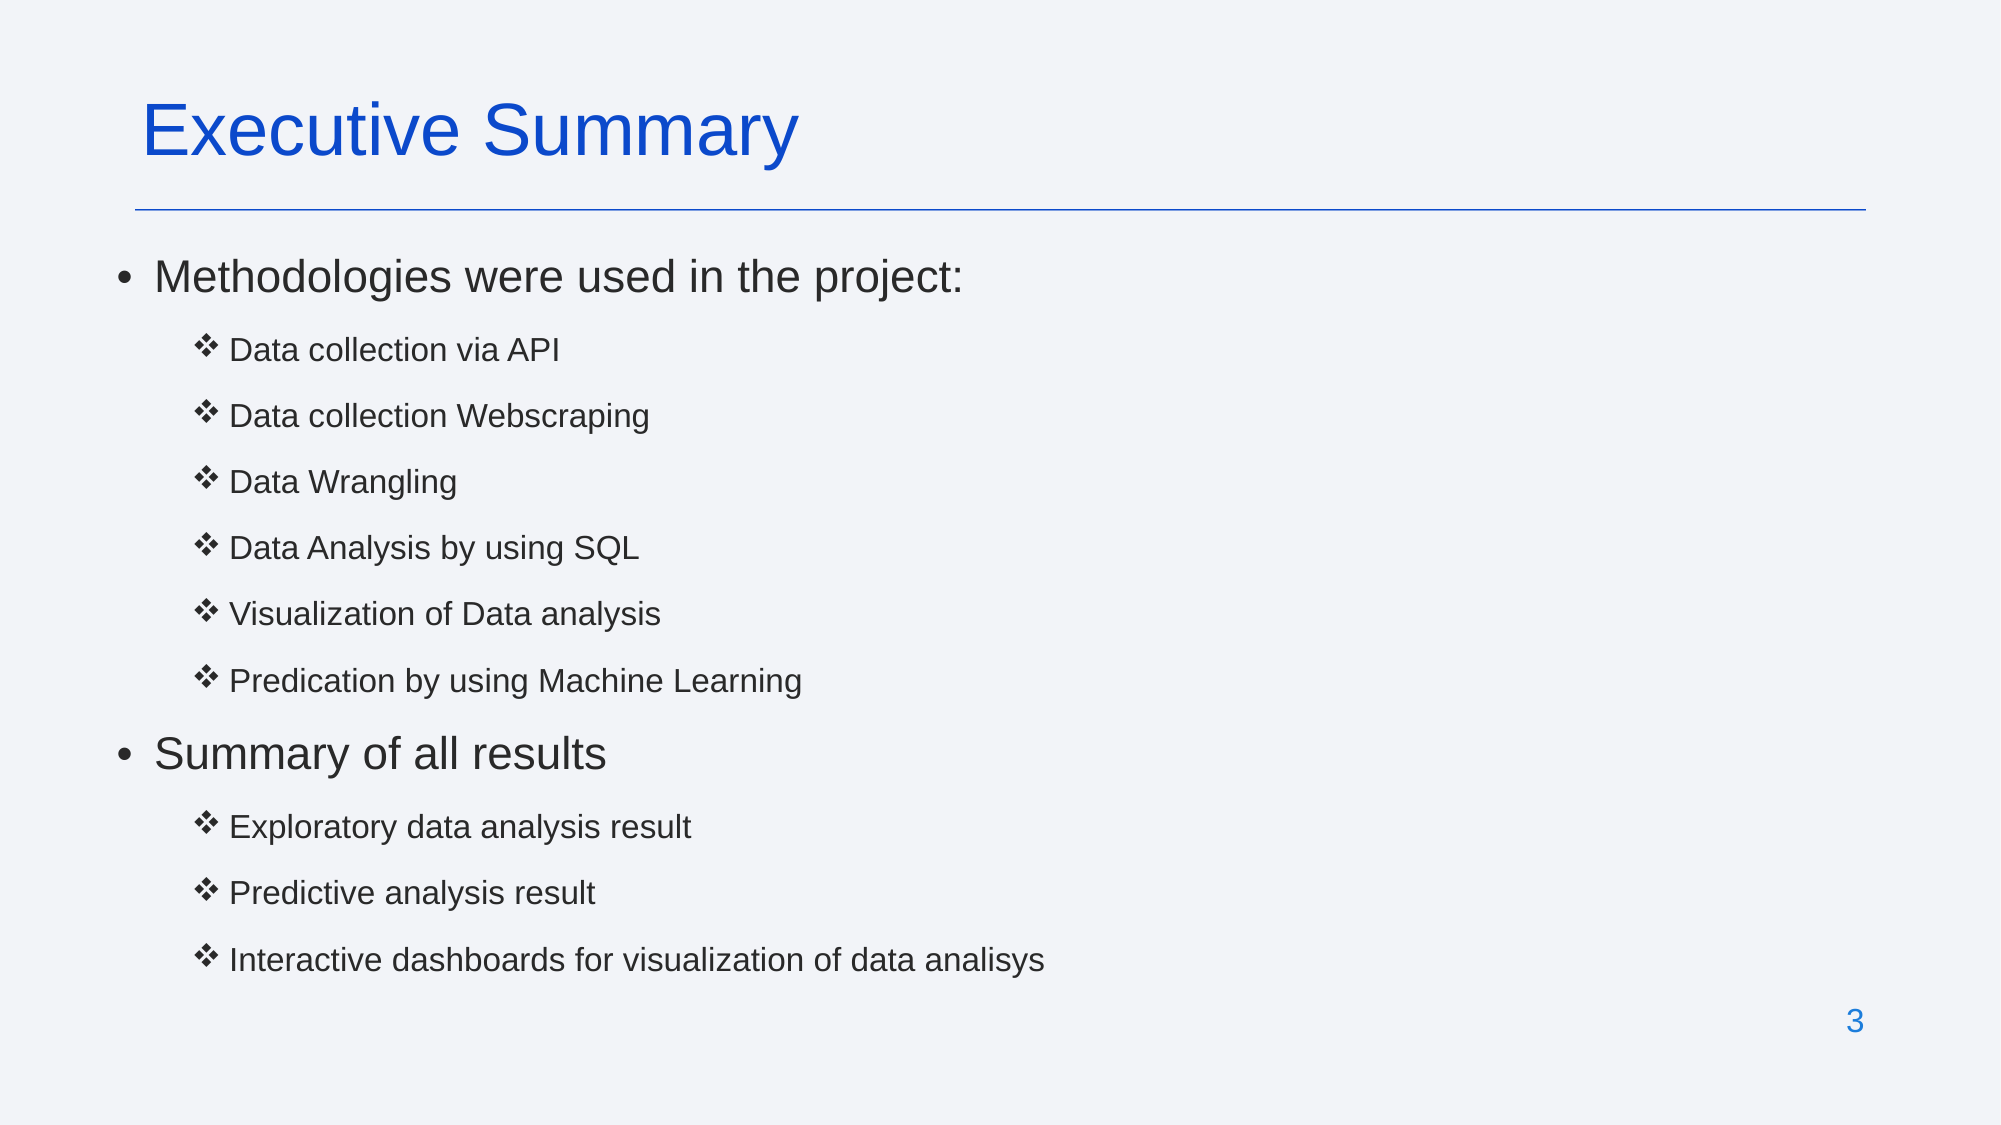

Executive Summary
Methodologies were used in the project:
Data collection via API
Data collection Webscraping
Data Wrangling
Data Analysis by using SQL
Visualization of Data analysis
Predication by using Machine Learning
Summary of all results
Exploratory data analysis result
Predictive analysis result
Interactive dashboards for visualization of data analisys

3